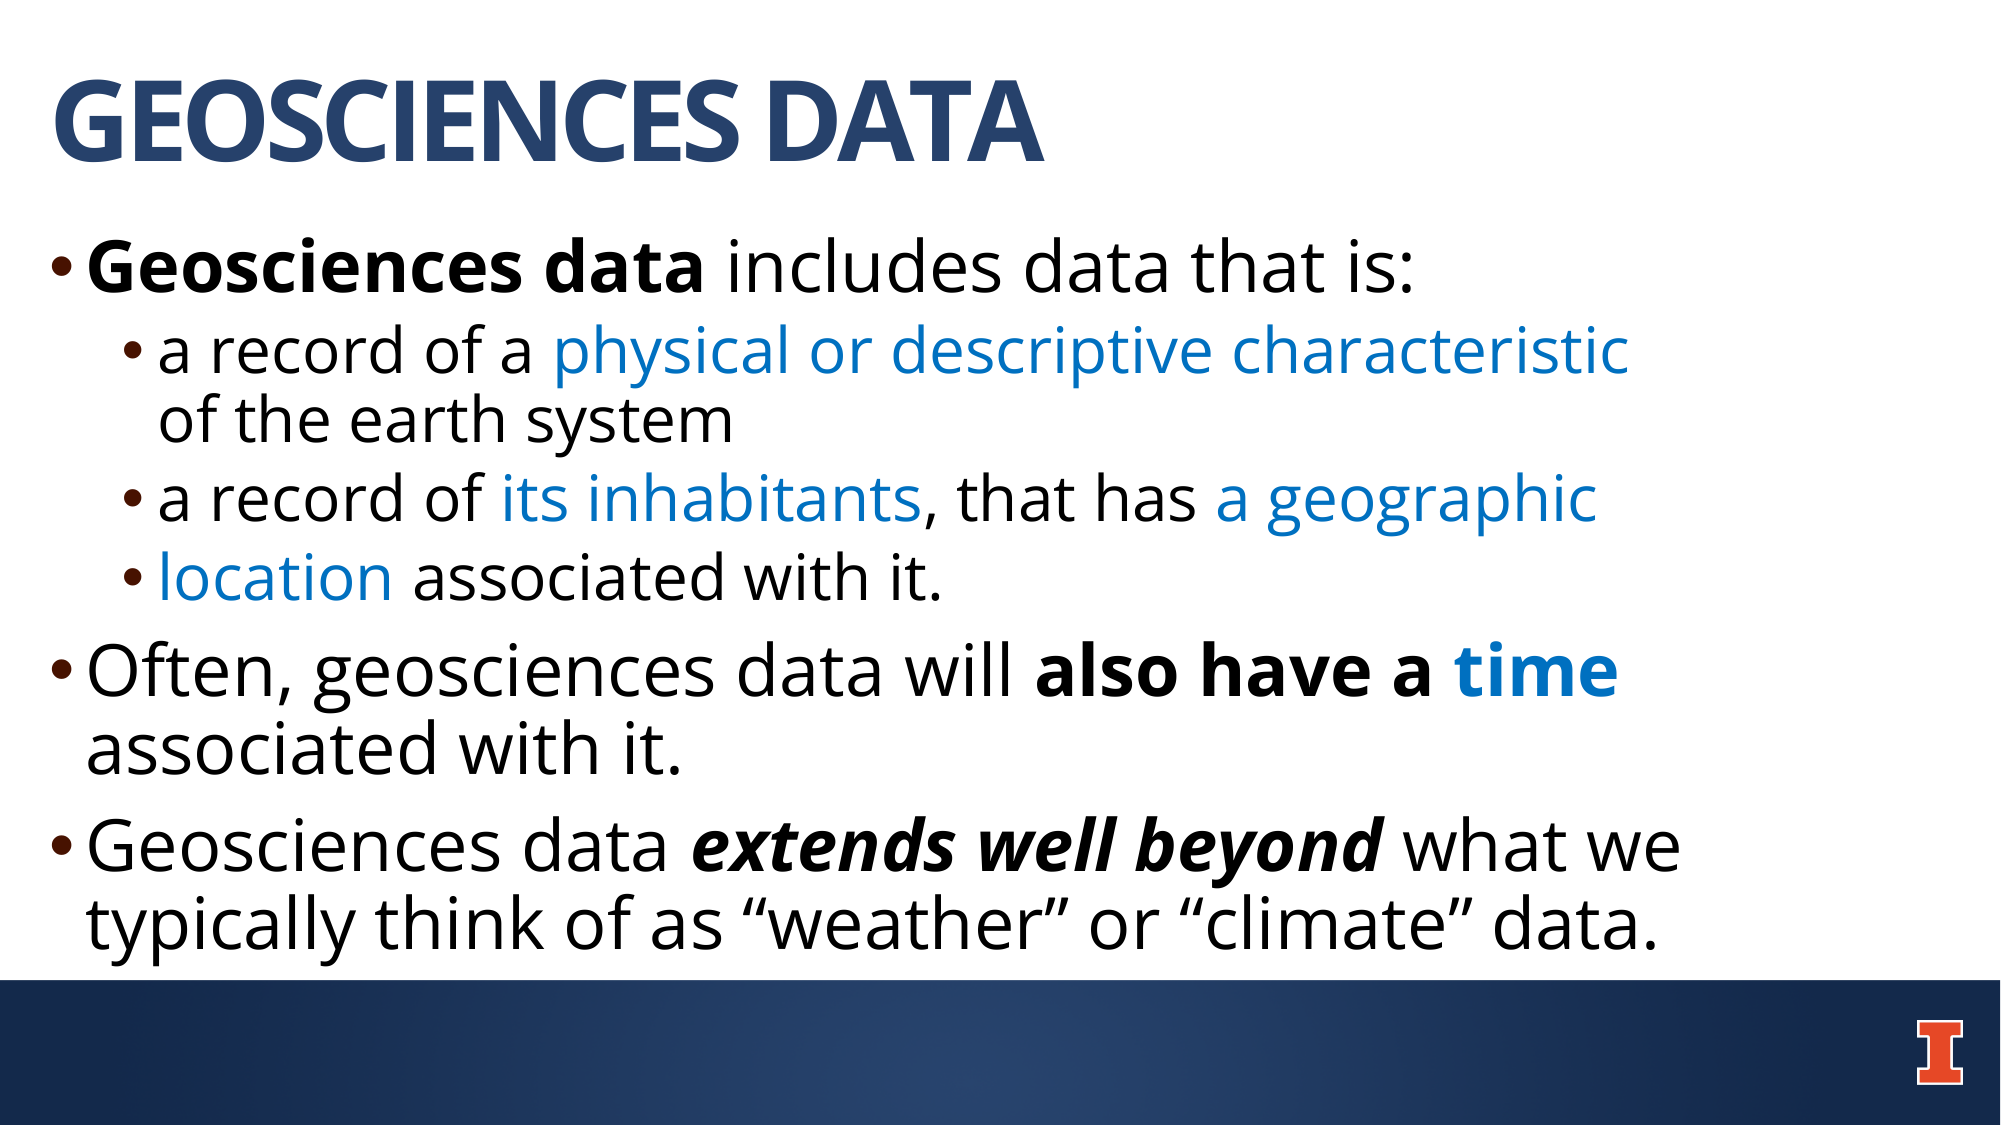

# geosciences data
Geosciences data includes data that is:
a record of a physical or descriptive characteristic
of the earth system
a record of its inhabitants, that has a geographic
location associated with it.
Often, geosciences data will also have a time associated with it.
Geosciences data extends well beyond what we typically think of as “weather” or “climate” data.